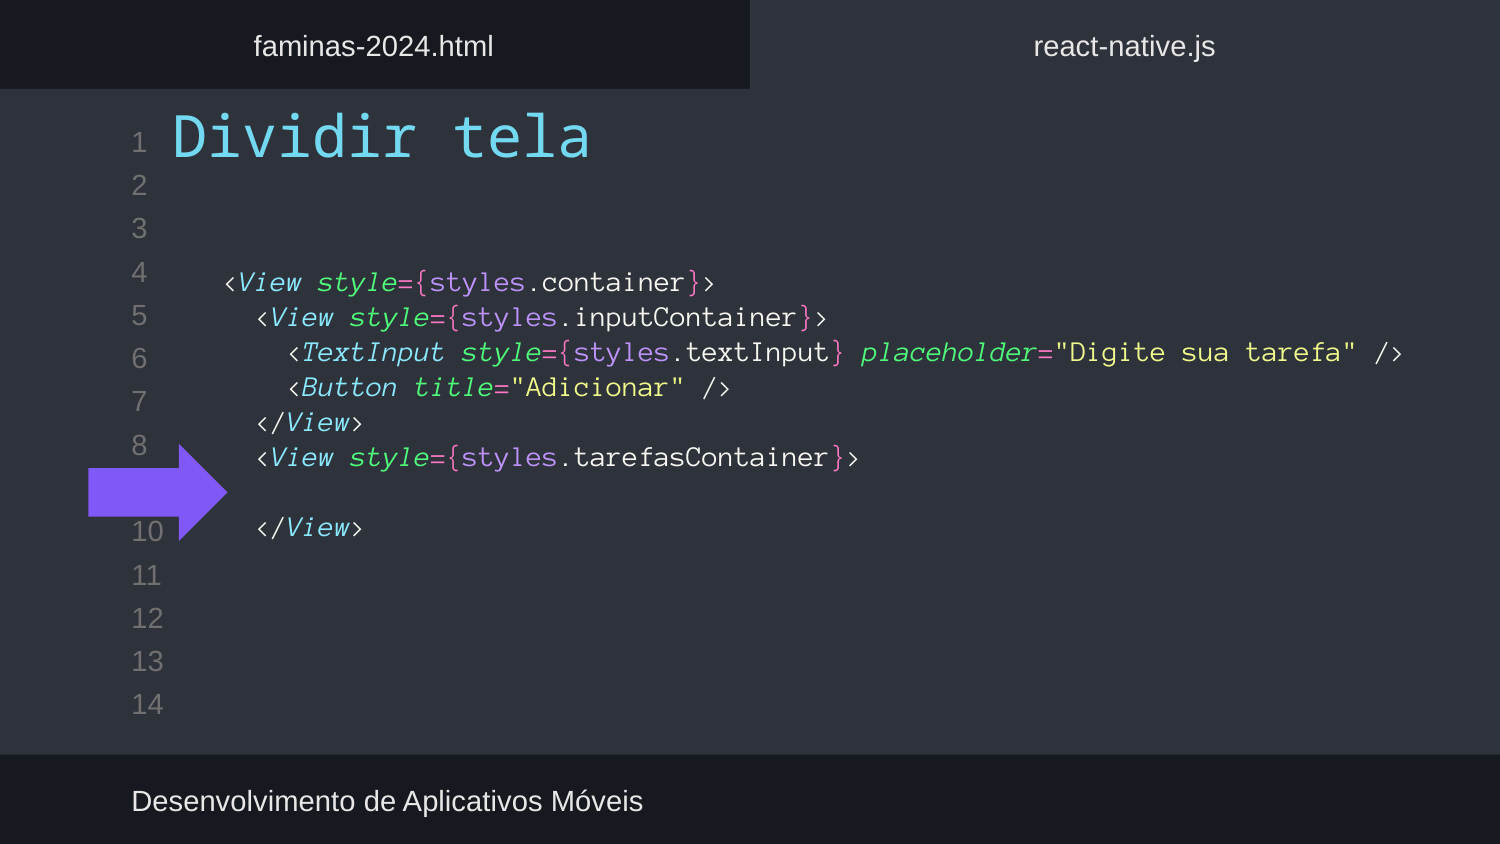

faminas-2024.html
react-native.js
Dividir tela
    <View style={styles.container}>
      <View style={styles.inputContainer}>
        <TextInput style={styles.textInput} placeholder="Digite sua tarefa" />
        <Button title="Adicionar" />
      </View>
      <View style={styles.tarefasContainer}>

      </View>

Desenvolvimento de Aplicativos Móveis